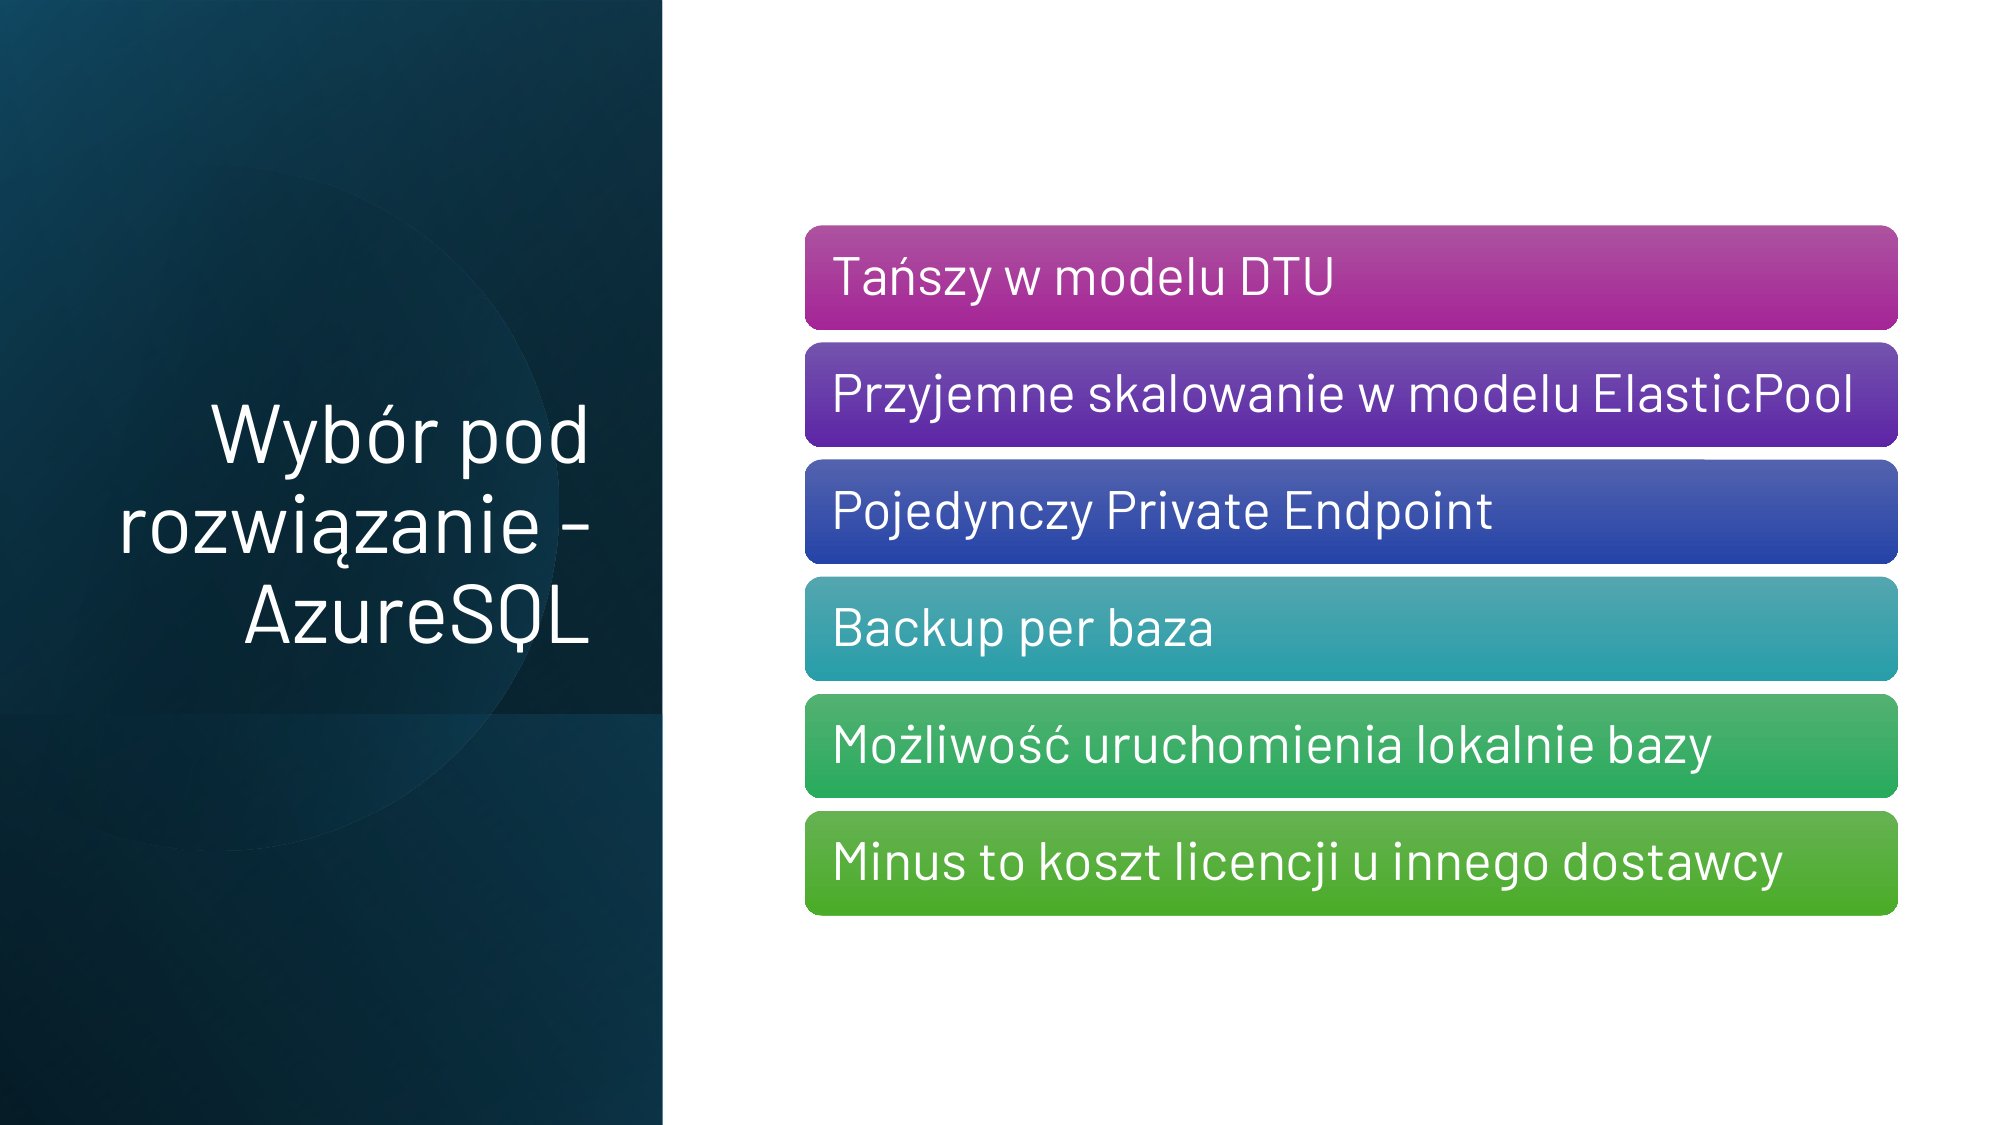

Tańszy w modelu DTU
Przyjemne skalowanie w modelu ElasticPool
Pojedynczy Private Endpoint
Backup per baza
Możliwość uruchomienia lokalnie bazy
Minus to koszt licencji u innego dostawcy

# Wybór pod rozwiązanie - AzureSQL